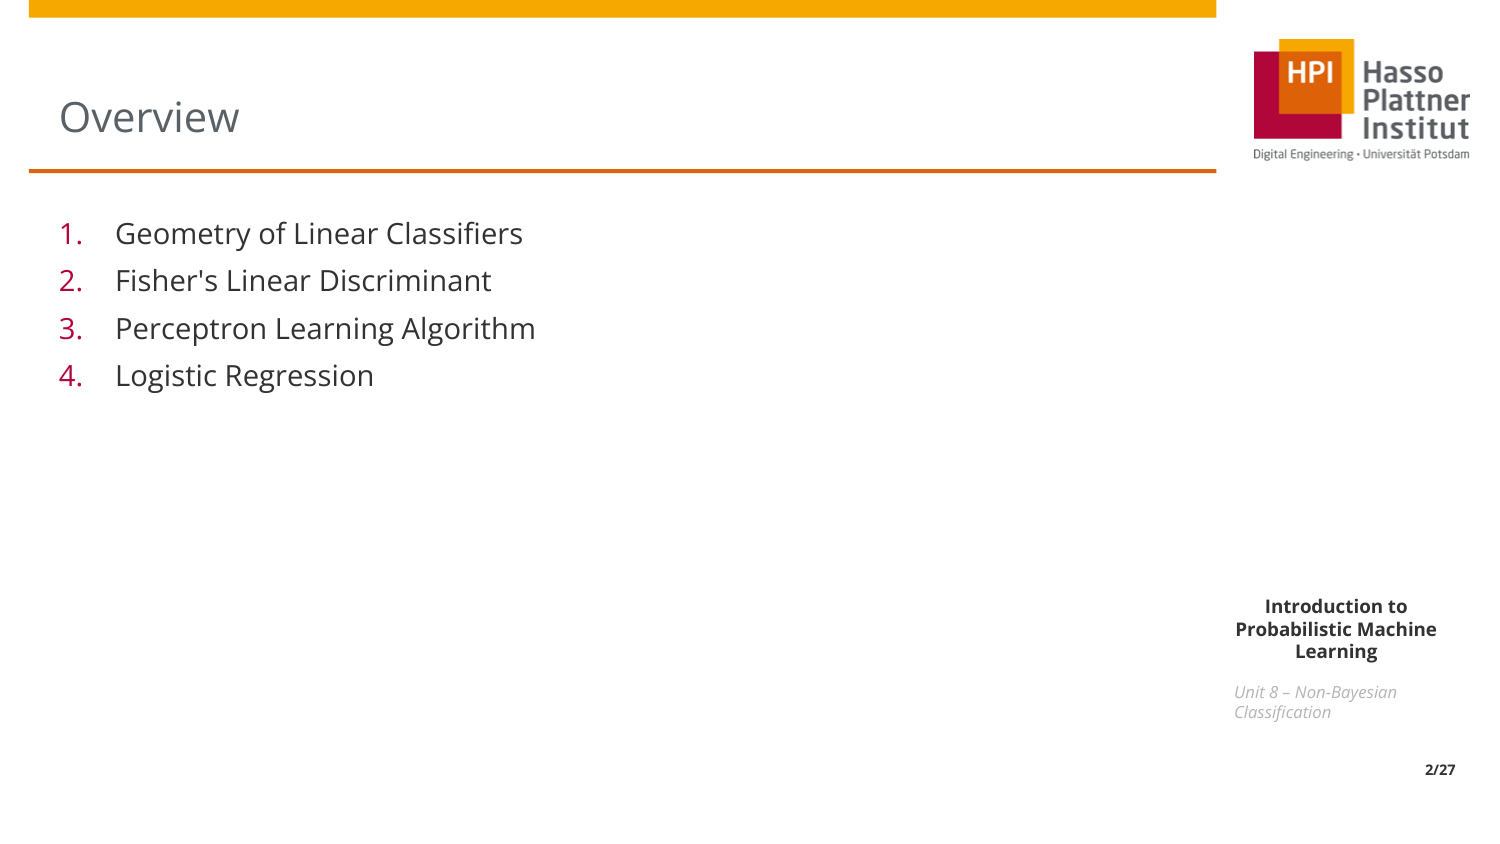

# Overview
Geometry of Linear Classifiers
Fisher's Linear Discriminant
Perceptron Learning Algorithm
Logistic Regression